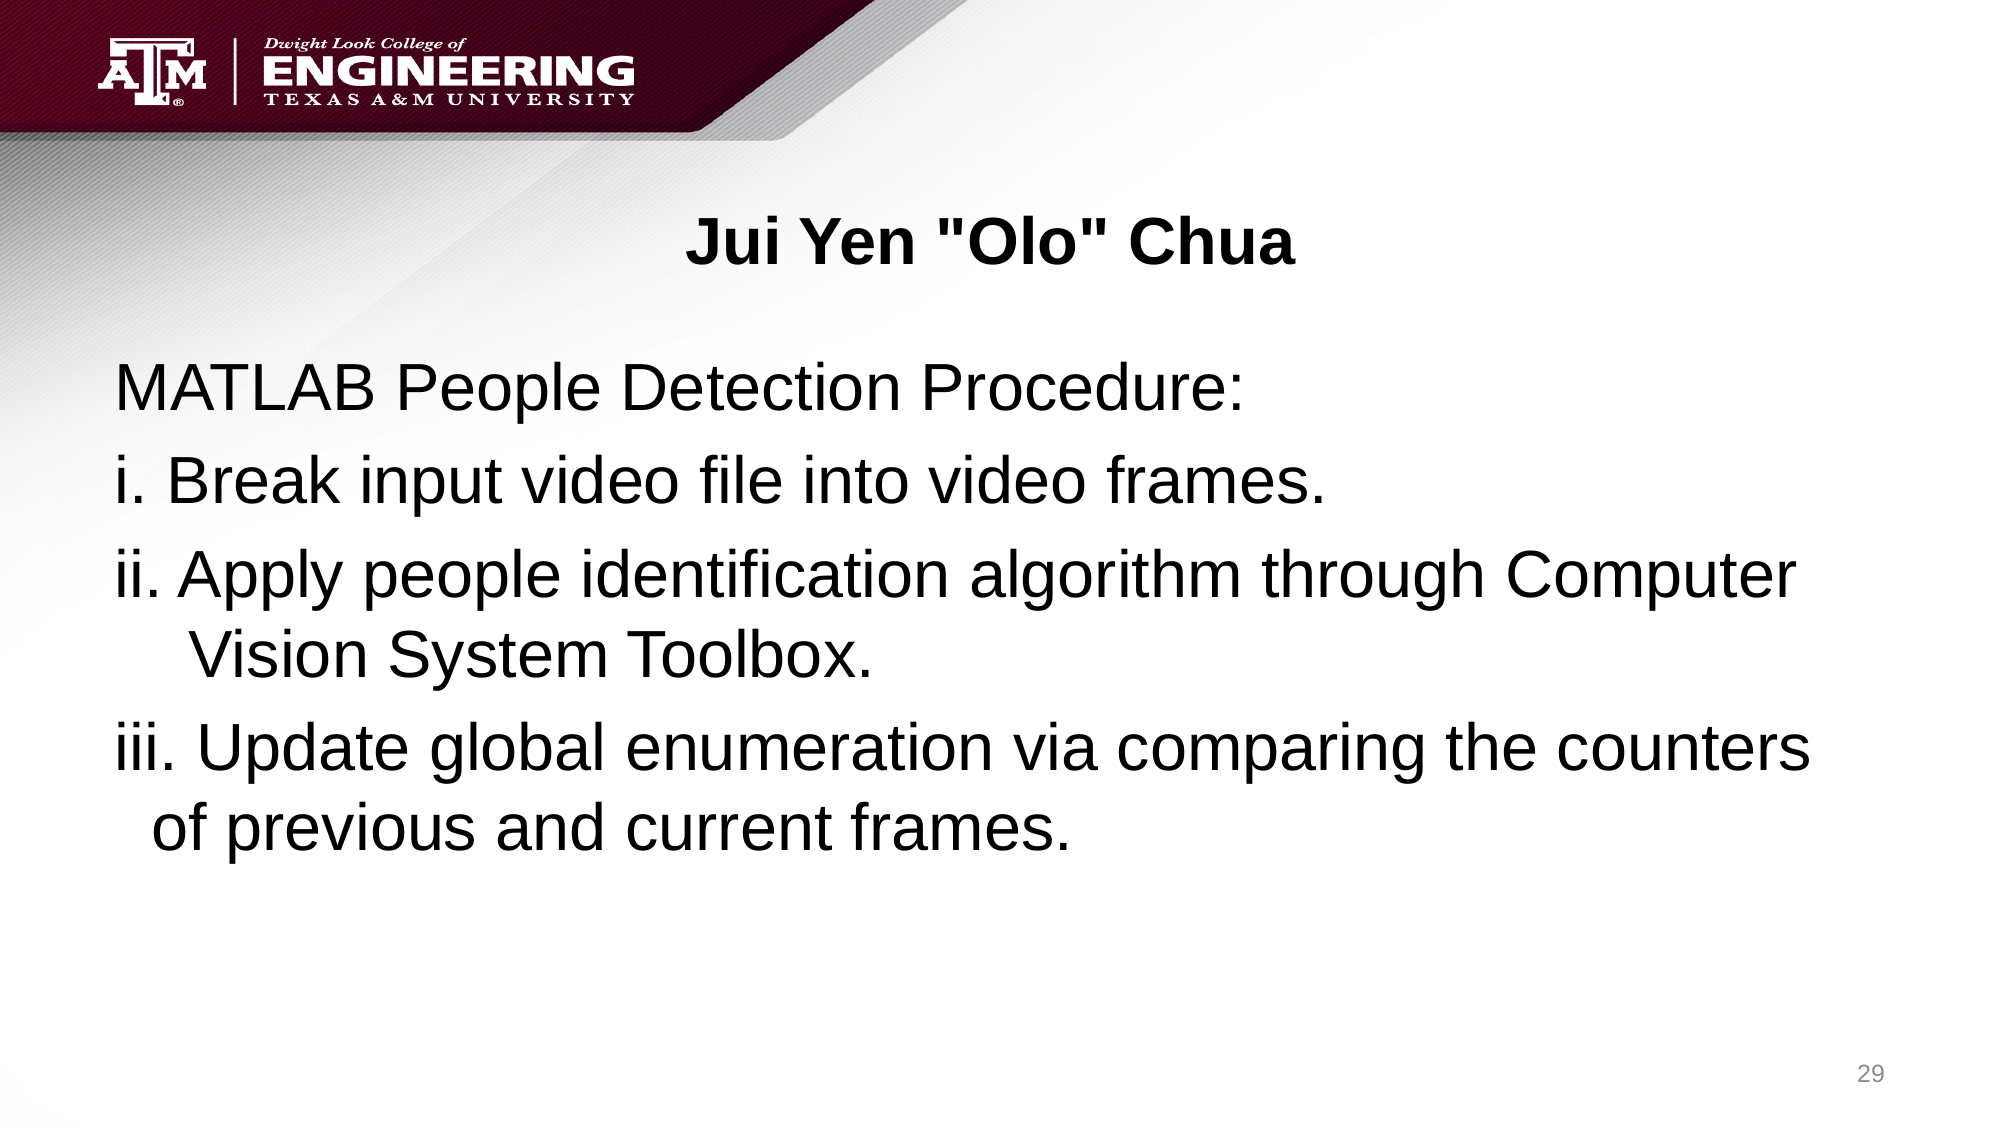

# Jui Yen "Olo" Chua
MATLAB People Detection Procedure:
i. Break input video file into video frames.
ii. Apply people identification algorithm through Computer         Vision System Toolbox.
iii. Update global enumeration via comparing the counters      of previous and current frames.

29